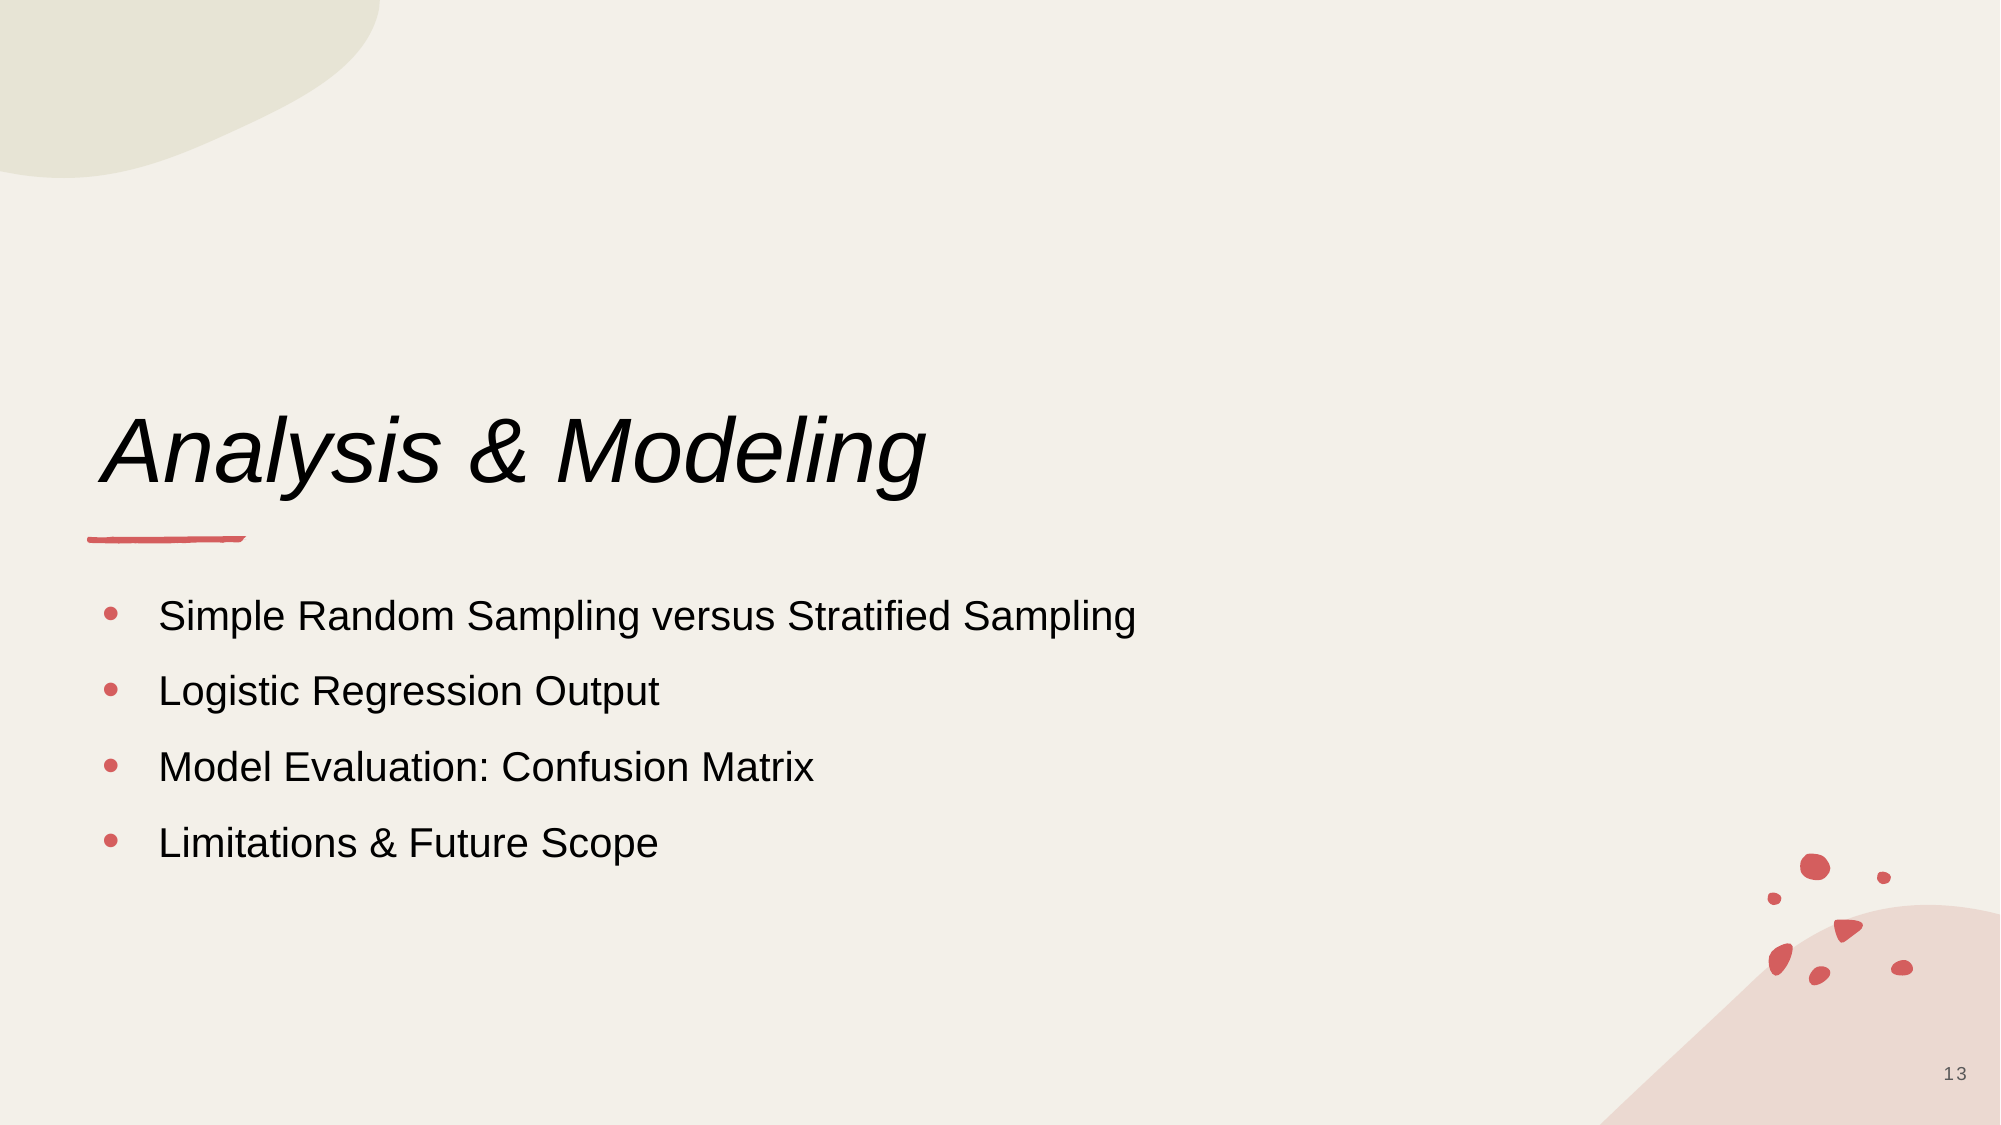

# Analysis & Modeling
Simple Random Sampling versus Stratified Sampling
Logistic Regression Output
Model Evaluation: Confusion Matrix
Limitations & Future Scope
13